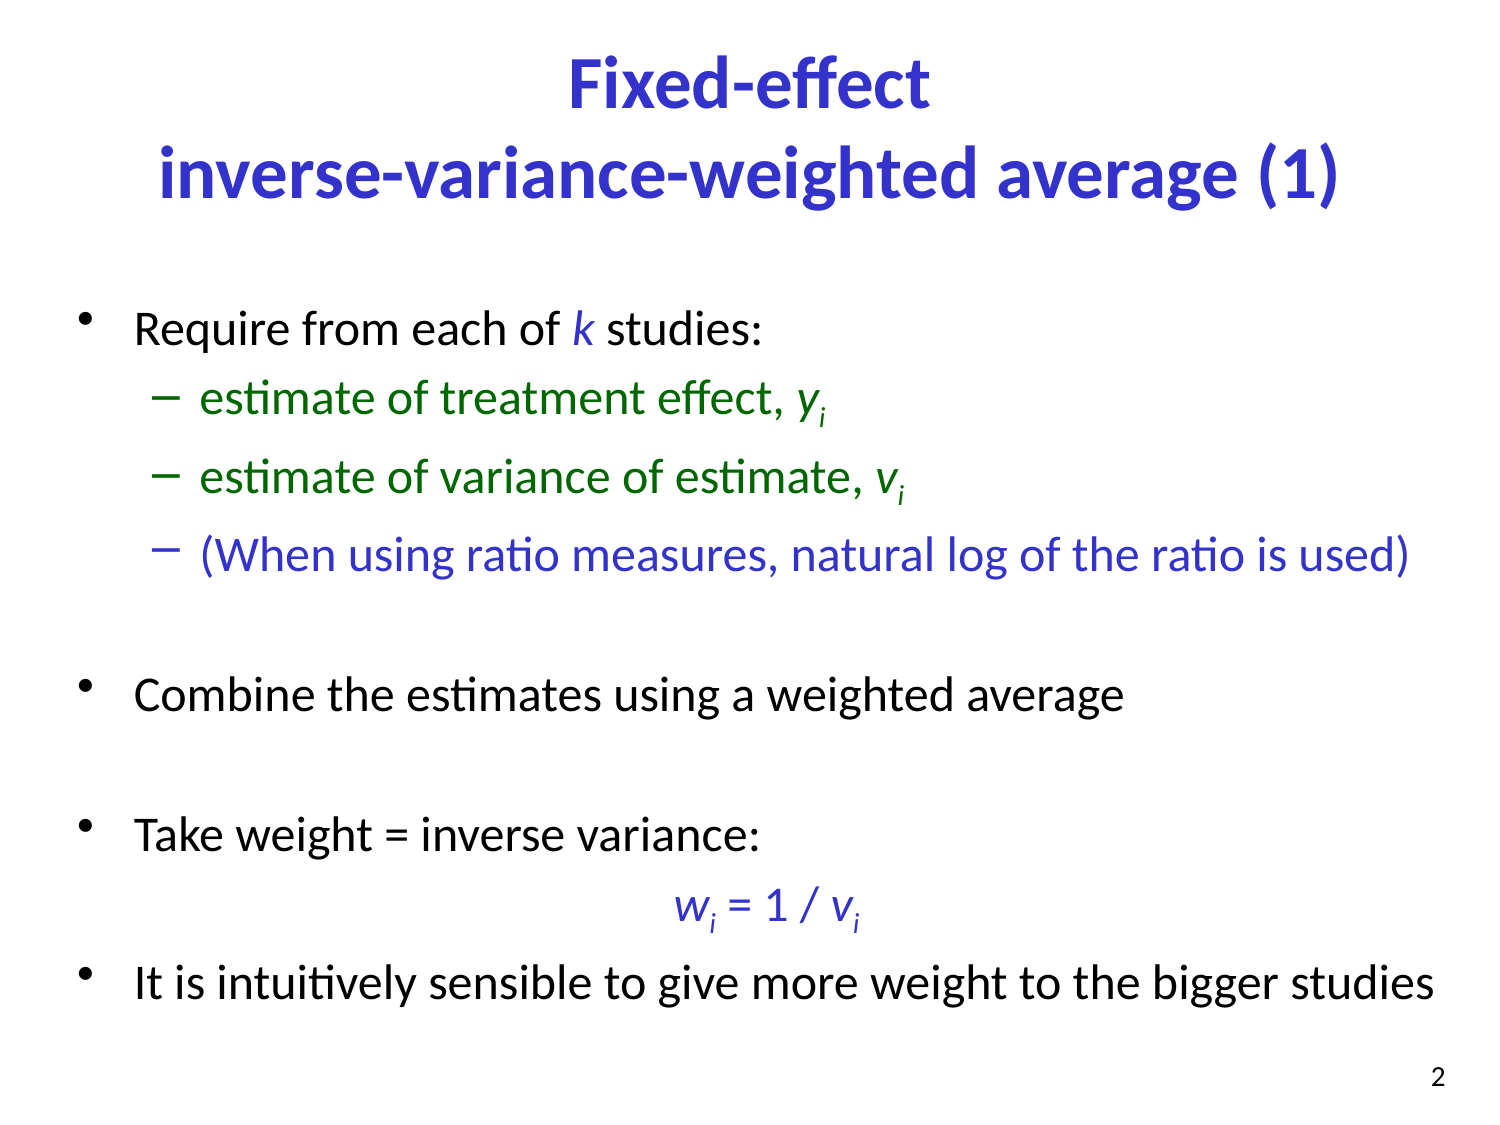

# Fixed-effect inverse-variance-weighted average (1)
Require from each of k studies:
estimate of treatment effect, yi
estimate of variance of estimate, vi
(When using ratio measures, natural log of the ratio is used)

Combine the estimates using a weighted average

Take weight = inverse variance:
wi = 1 / vi
It is intuitively sensible to give more weight to the bigger studies
2